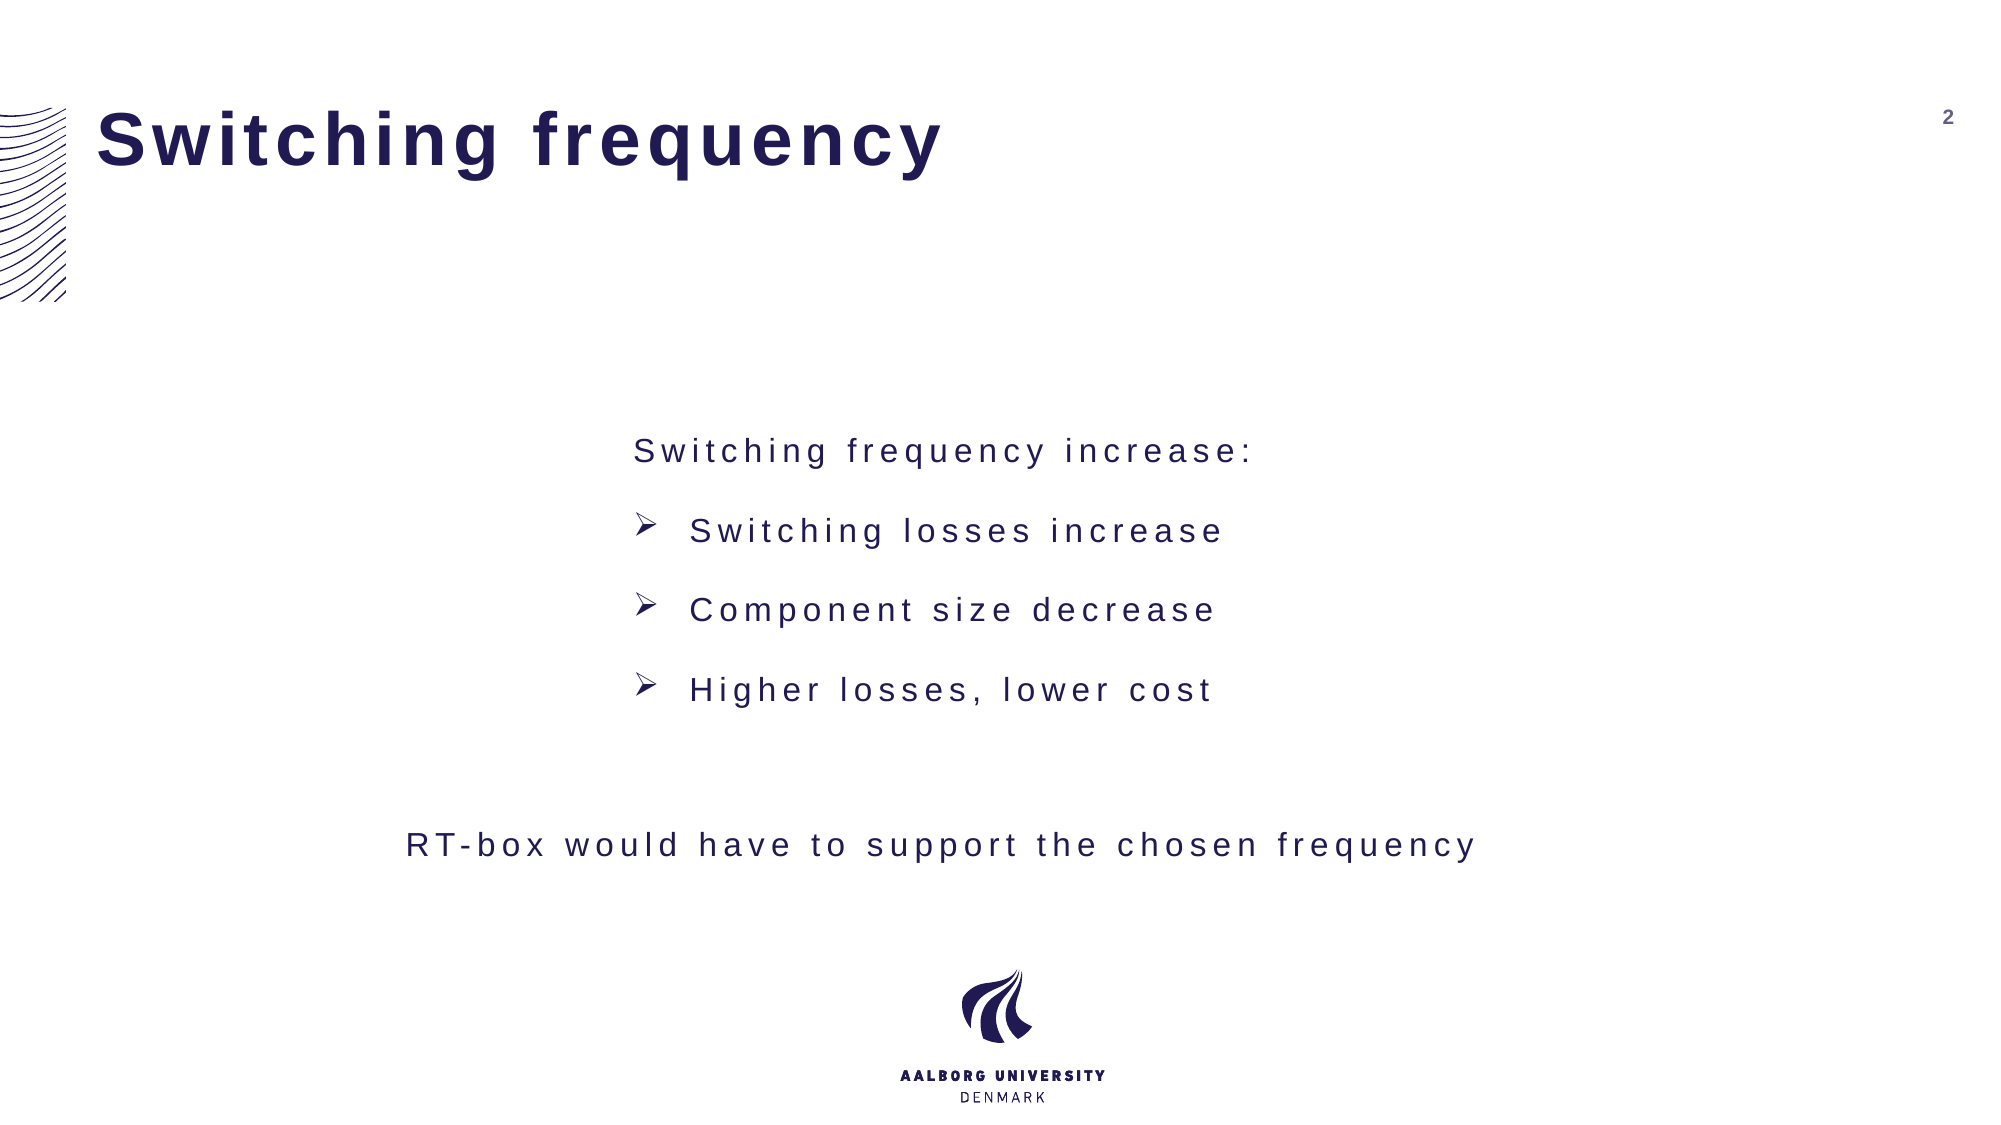

# Switching frequency
2
Switching frequency increase:

Switching losses increase

Component size decrease

Higher losses, lower cost
RT-box would have to support the chosen frequency